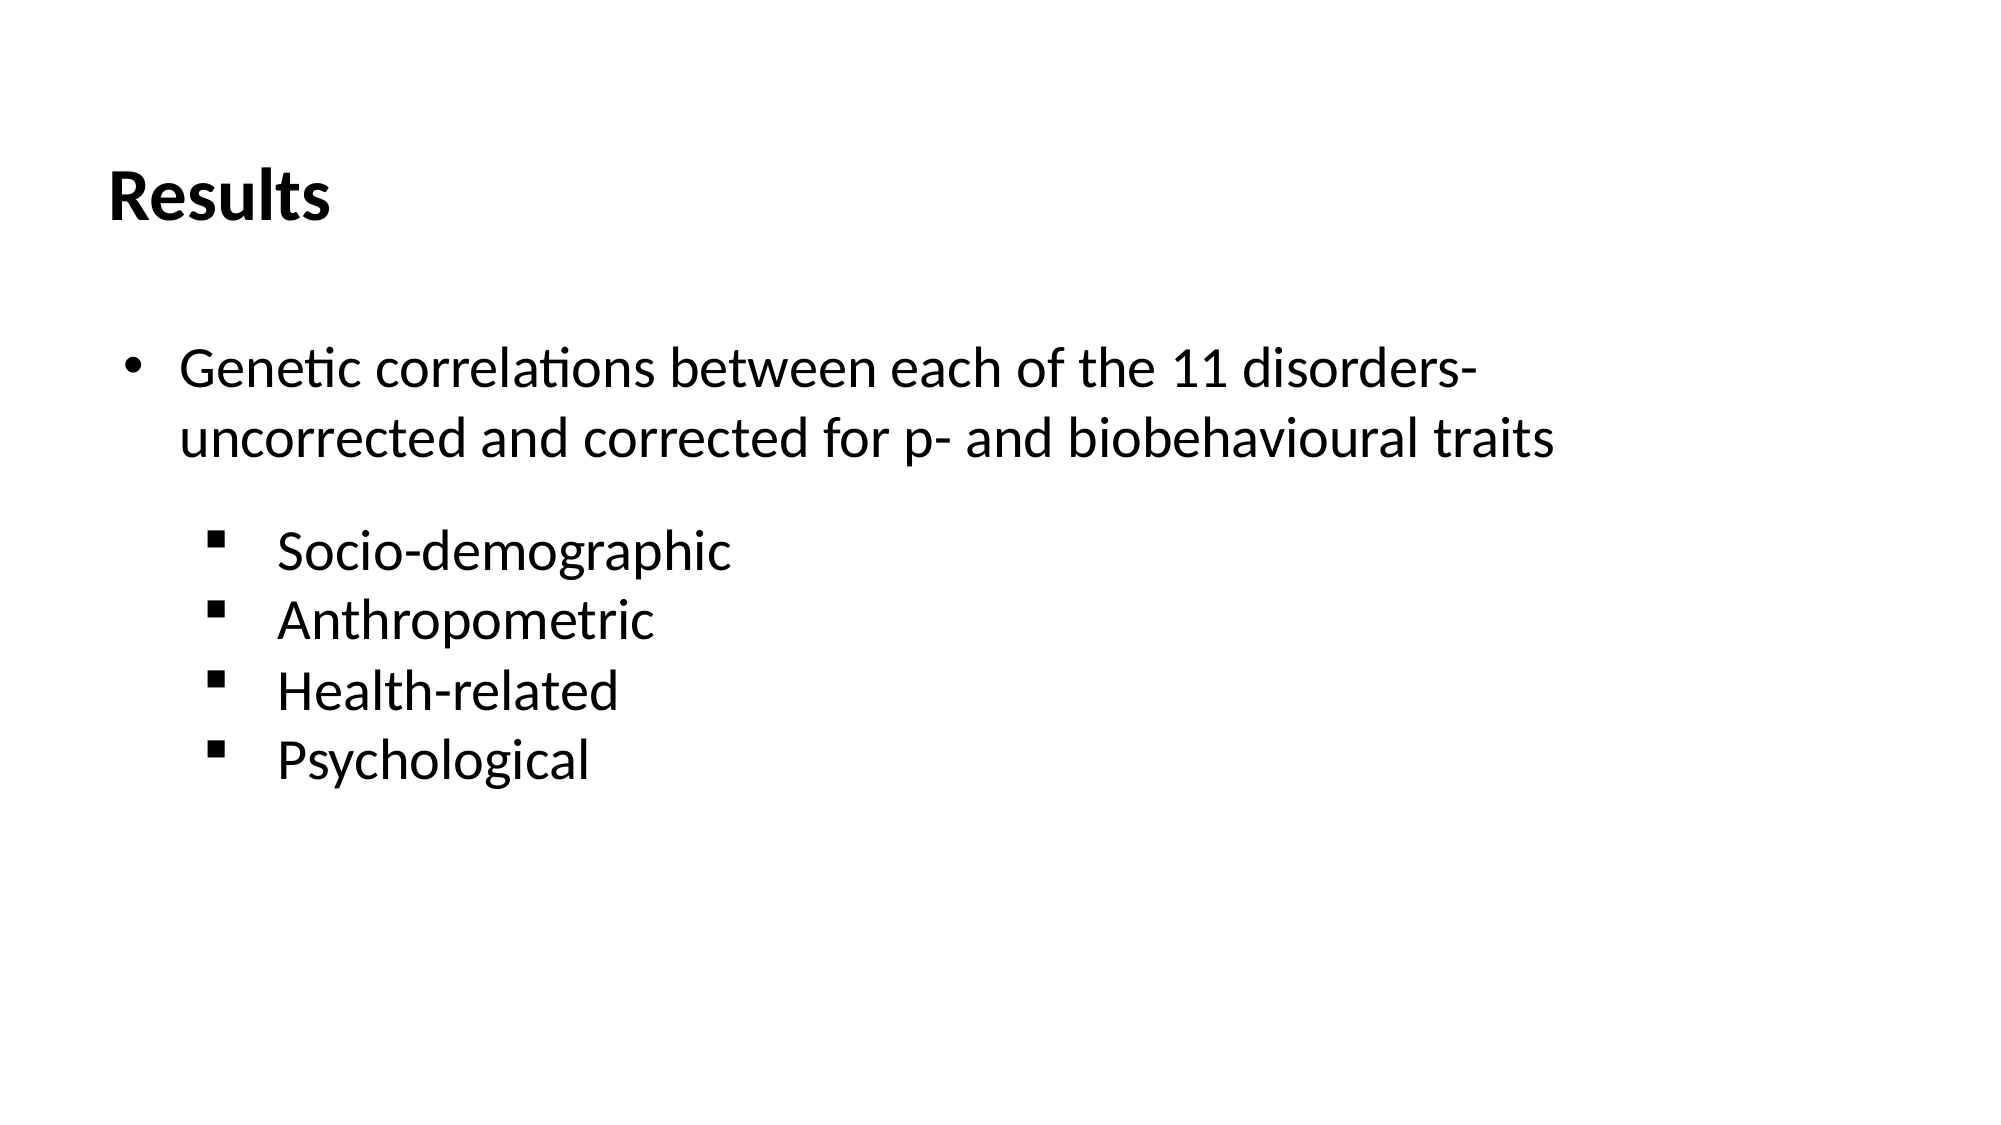

Results
Genetic correlations between each of the 11 disorders- uncorrected and corrected for p- and biobehavioural traits
Socio-demographic
Anthropometric
Health-related
Psychological